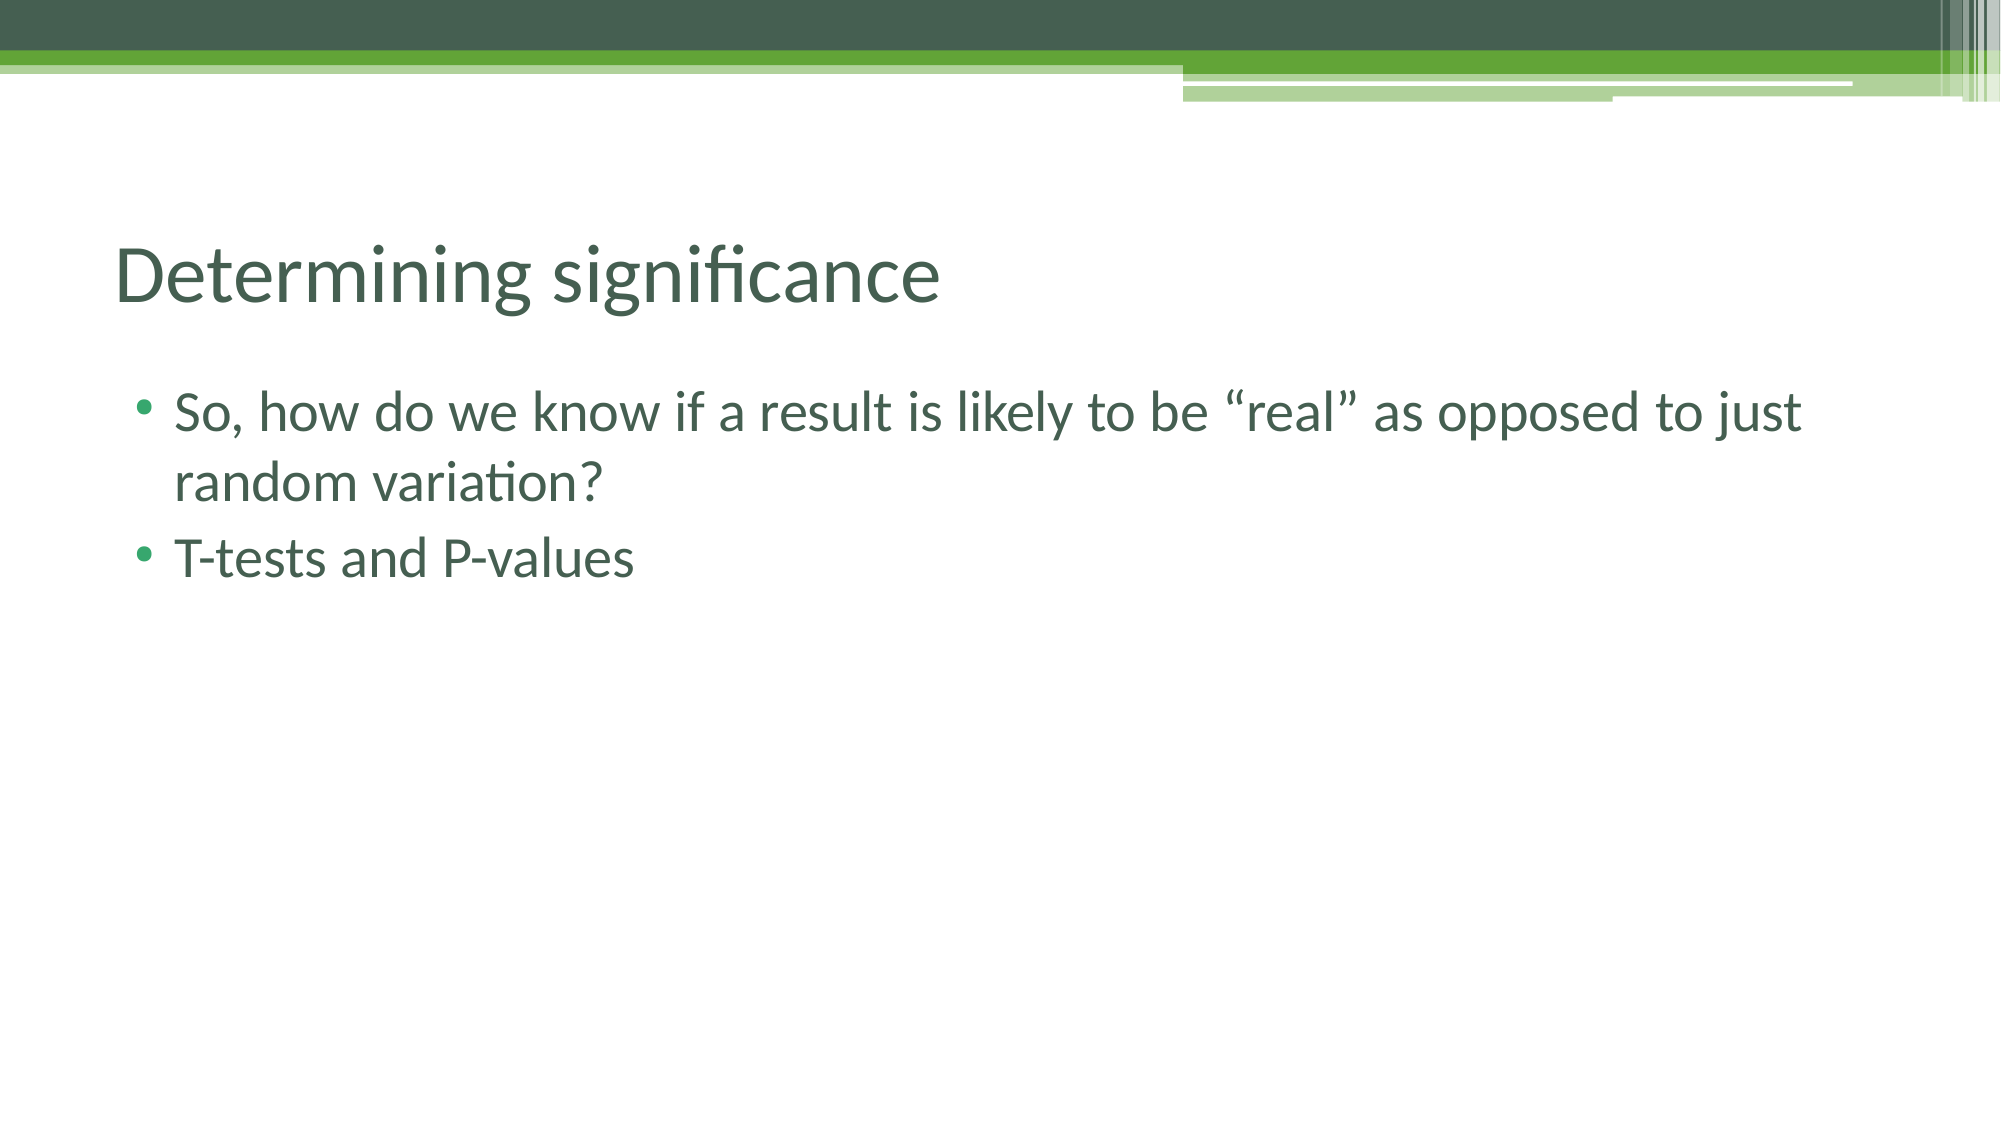

# Determining significance
So, how do we know if a result is likely to be “real” as opposed to just
random variation?
T-tests and P-values